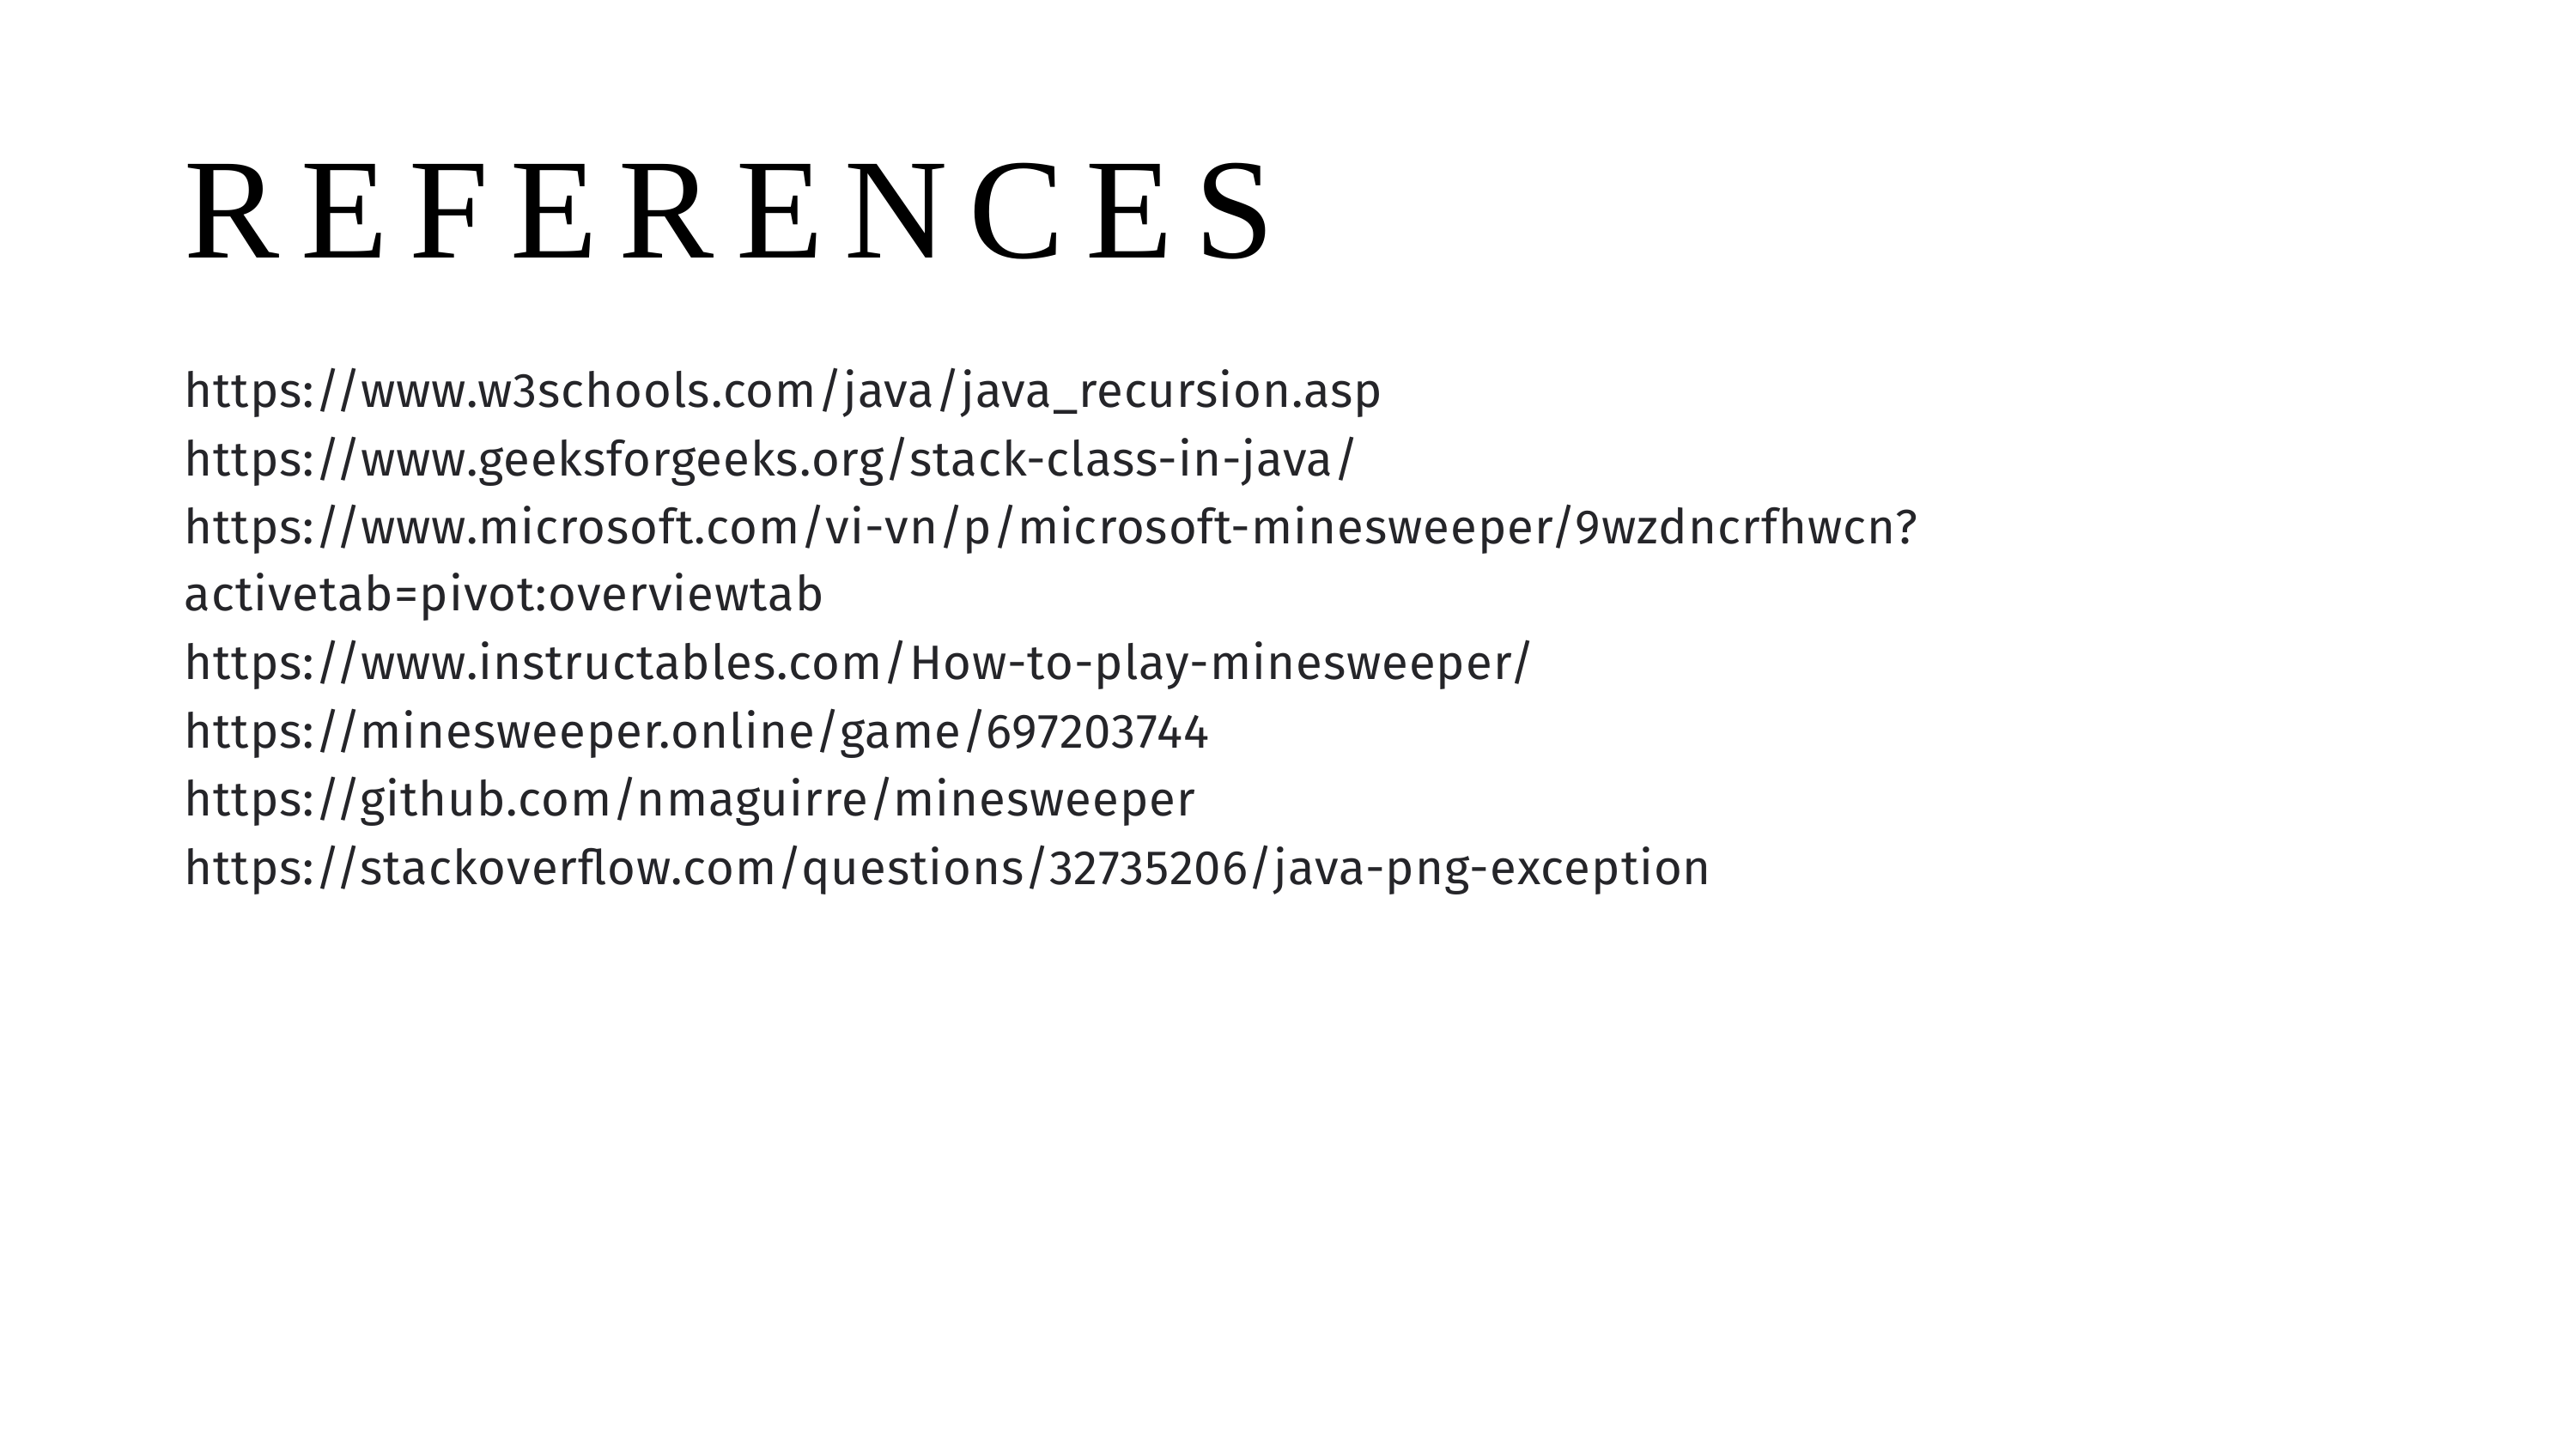

# REFERENCES
https://www.w3schools.com/java/java_recursion.asp
https://www.geeksforgeeks.org/stack-class-in-java/
https://www.microsoft.com/vi-vn/p/microsoft-minesweeper/9wzdncrfhwcn?activetab=pivot:overviewtab
https://www.instructables.com/How-to-play-minesweeper/
https://minesweeper.online/game/697203744
https://github.com/nmaguirre/minesweeper
https://stackoverflow.com/questions/32735206/java-png-exception